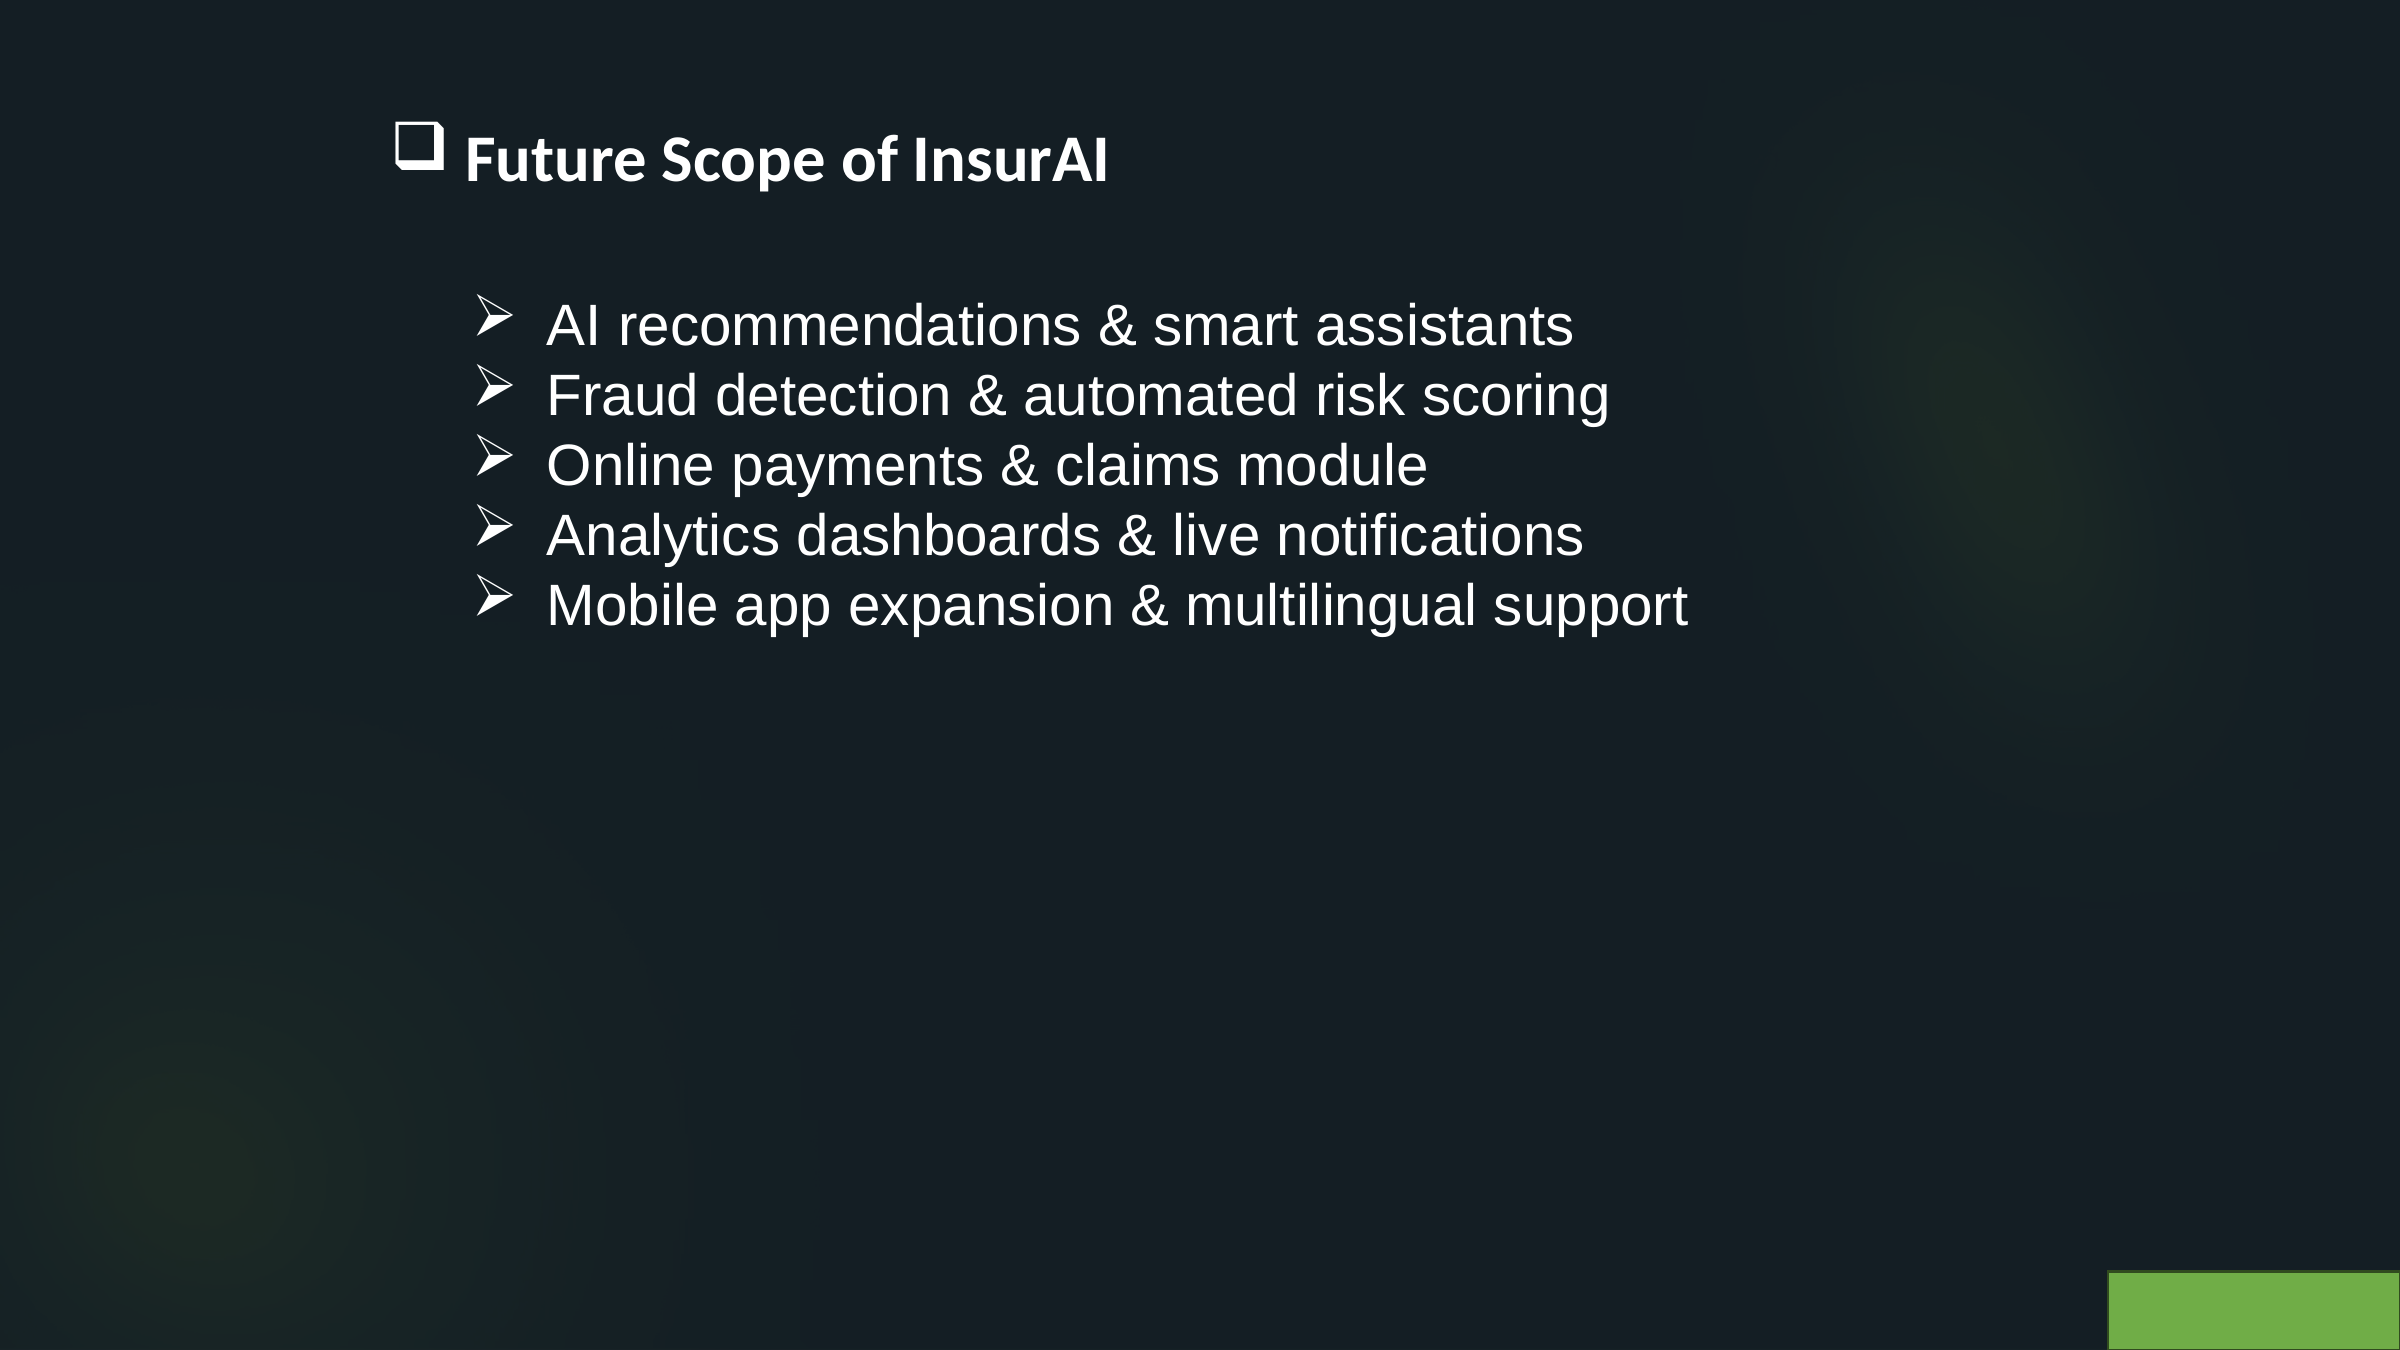

Future Scope of InsurAI
AI recommendations & smart assistants
Fraud detection & automated risk scoring
Online payments & claims module
Analytics dashboards & live notifications
Mobile app expansion & multilingual support